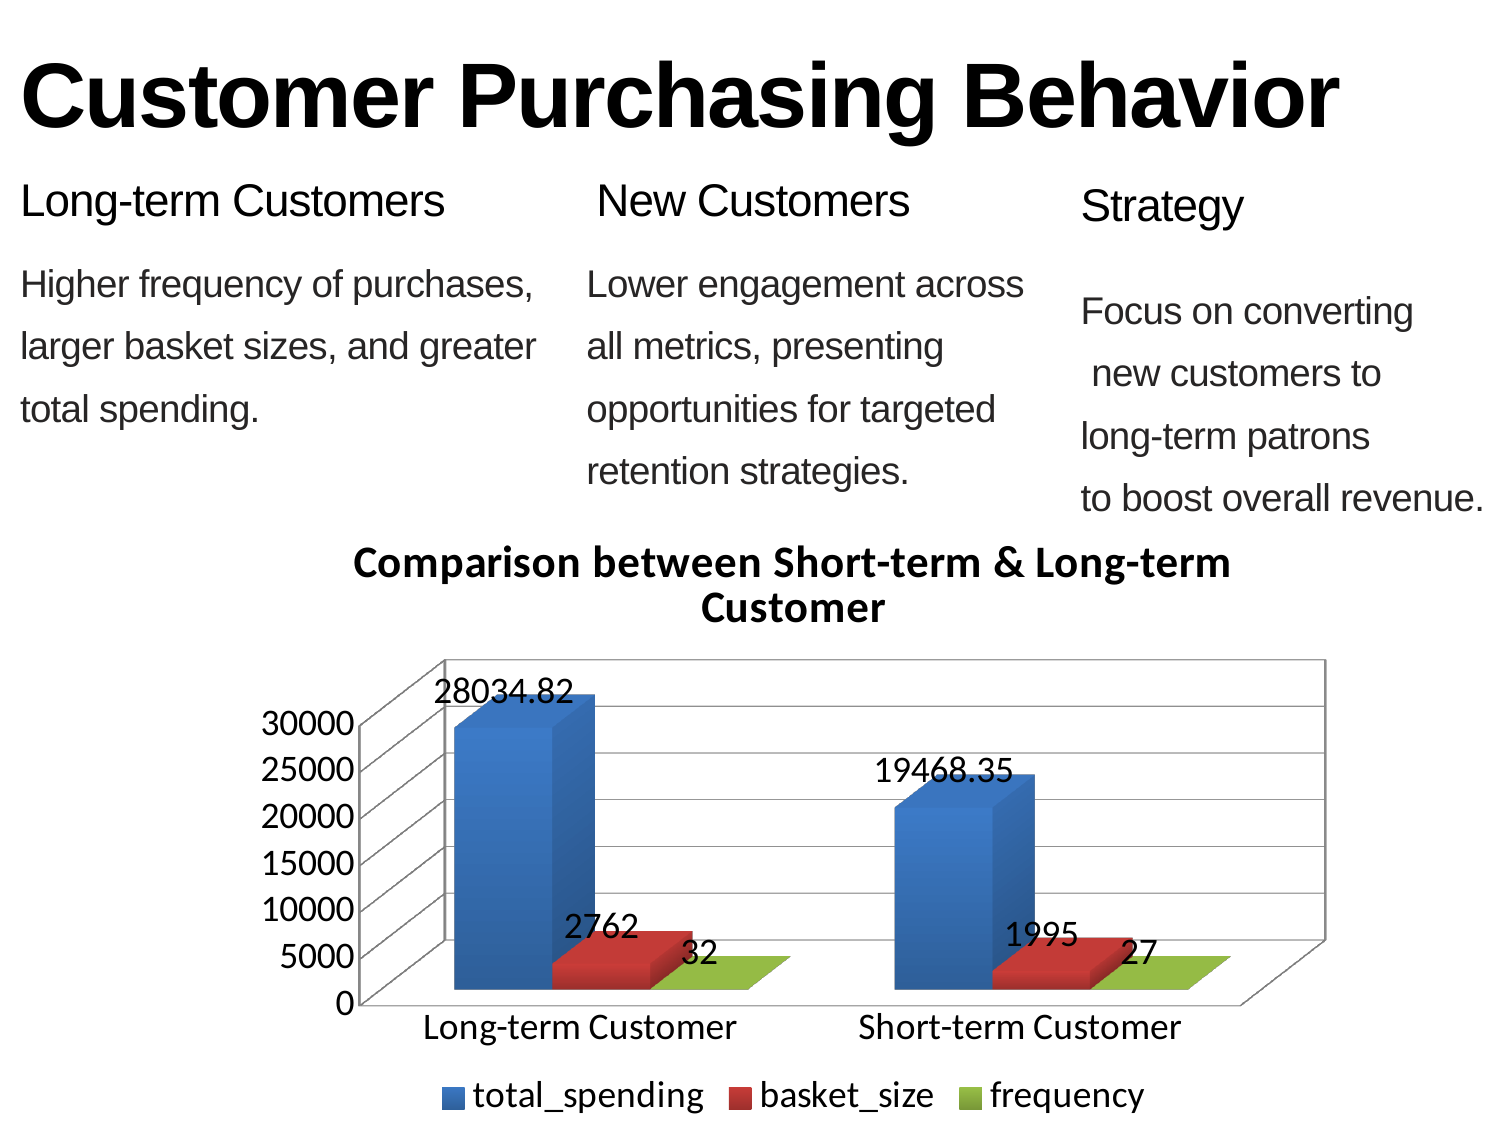

Customer Purchasing Behavior
New Customers
Long-term Customers
Strategy
Higher frequency of purchases,
larger basket sizes, and greater
total spending.
Lower engagement across
all metrics, presenting
opportunities for targeted
retention strategies.
Focus on converting
 new customers to
long-term patrons
to boost overall revenue.

[unsupported chart]